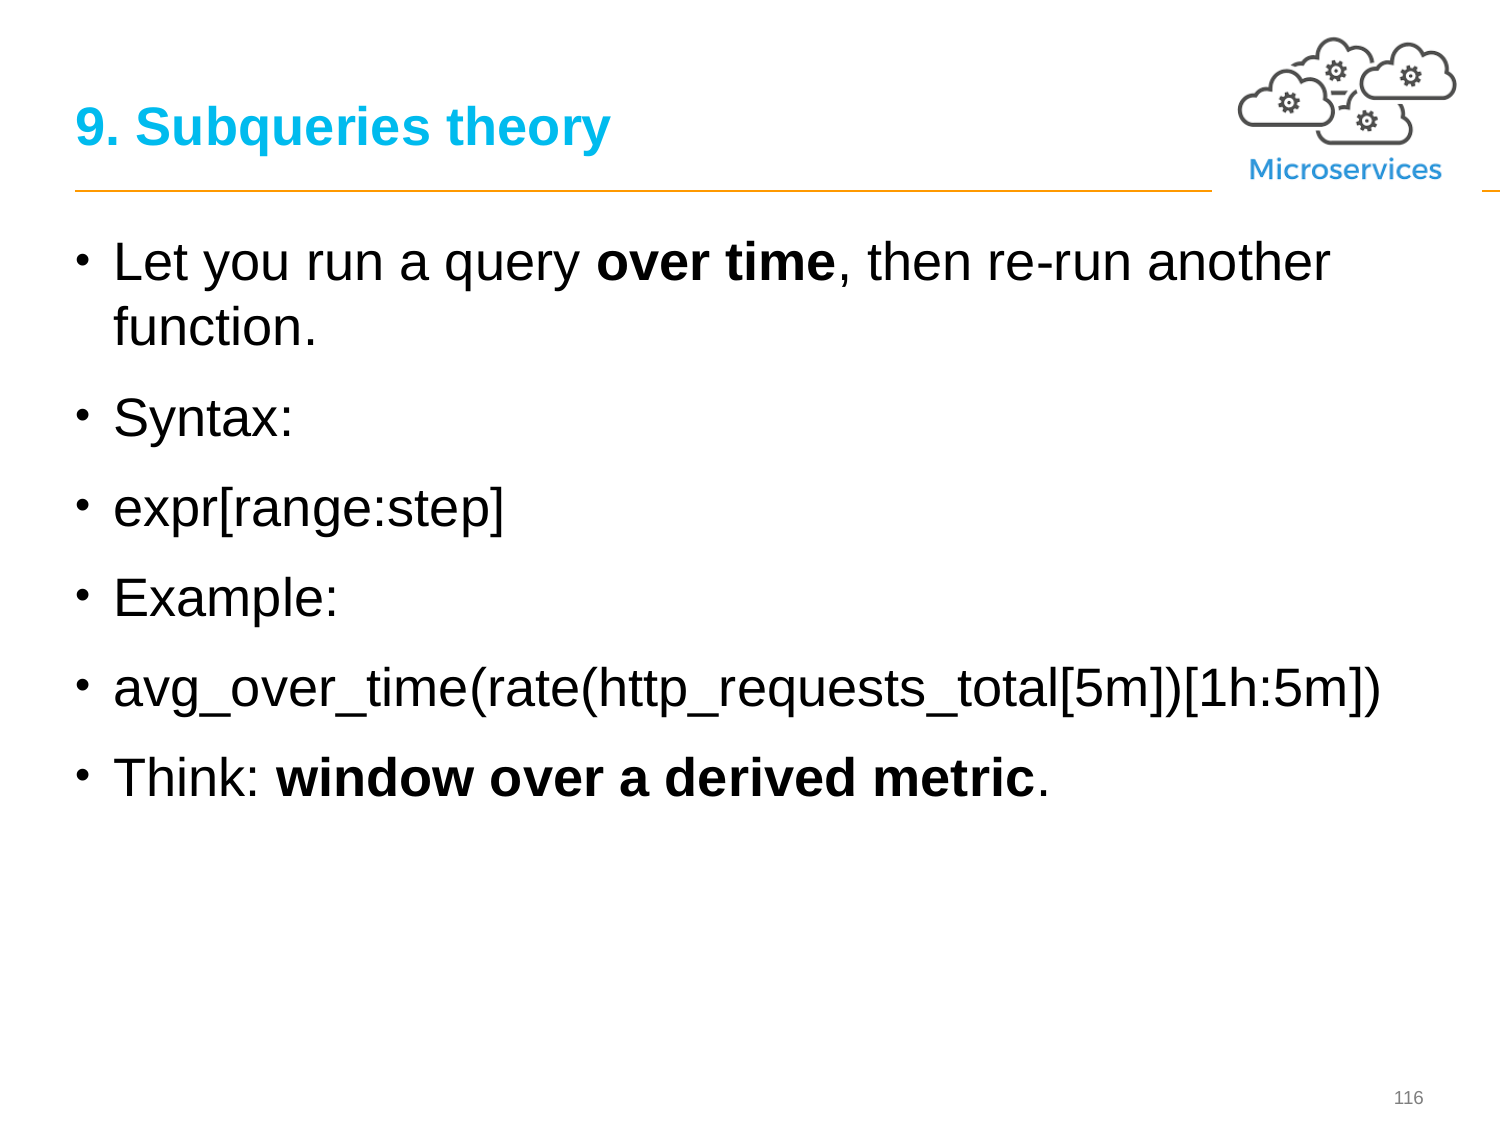

# 9. Subqueries theory
Let you run a query over time, then re-run another function.
Syntax:
expr[range:step]
Example:
avg_over_time(rate(http_requests_total[5m])[1h:5m])
Think: window over a derived metric.